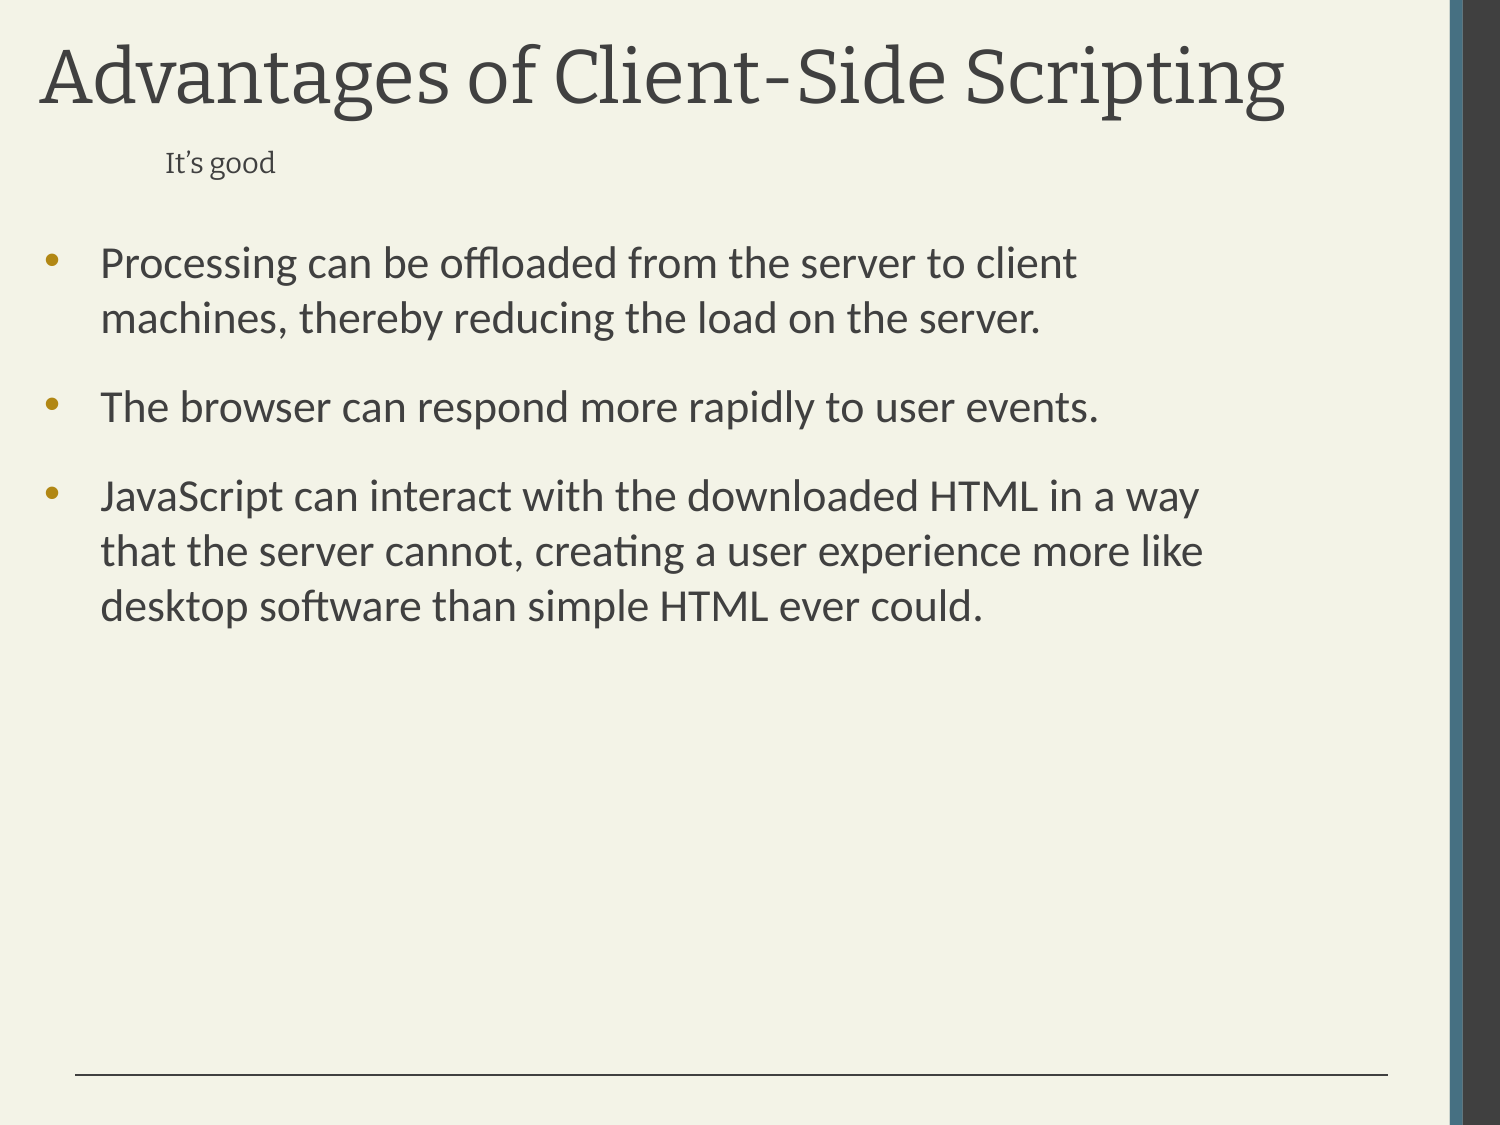

# Advantages of Client-Side Scripting
It’s good
Processing can be offloaded from the server to client machines, thereby reducing the load on the server.
The browser can respond more rapidly to user events.
JavaScript can interact with the downloaded HTML in a way that the server cannot, creating a user experience more like desktop software than simple HTML ever could.